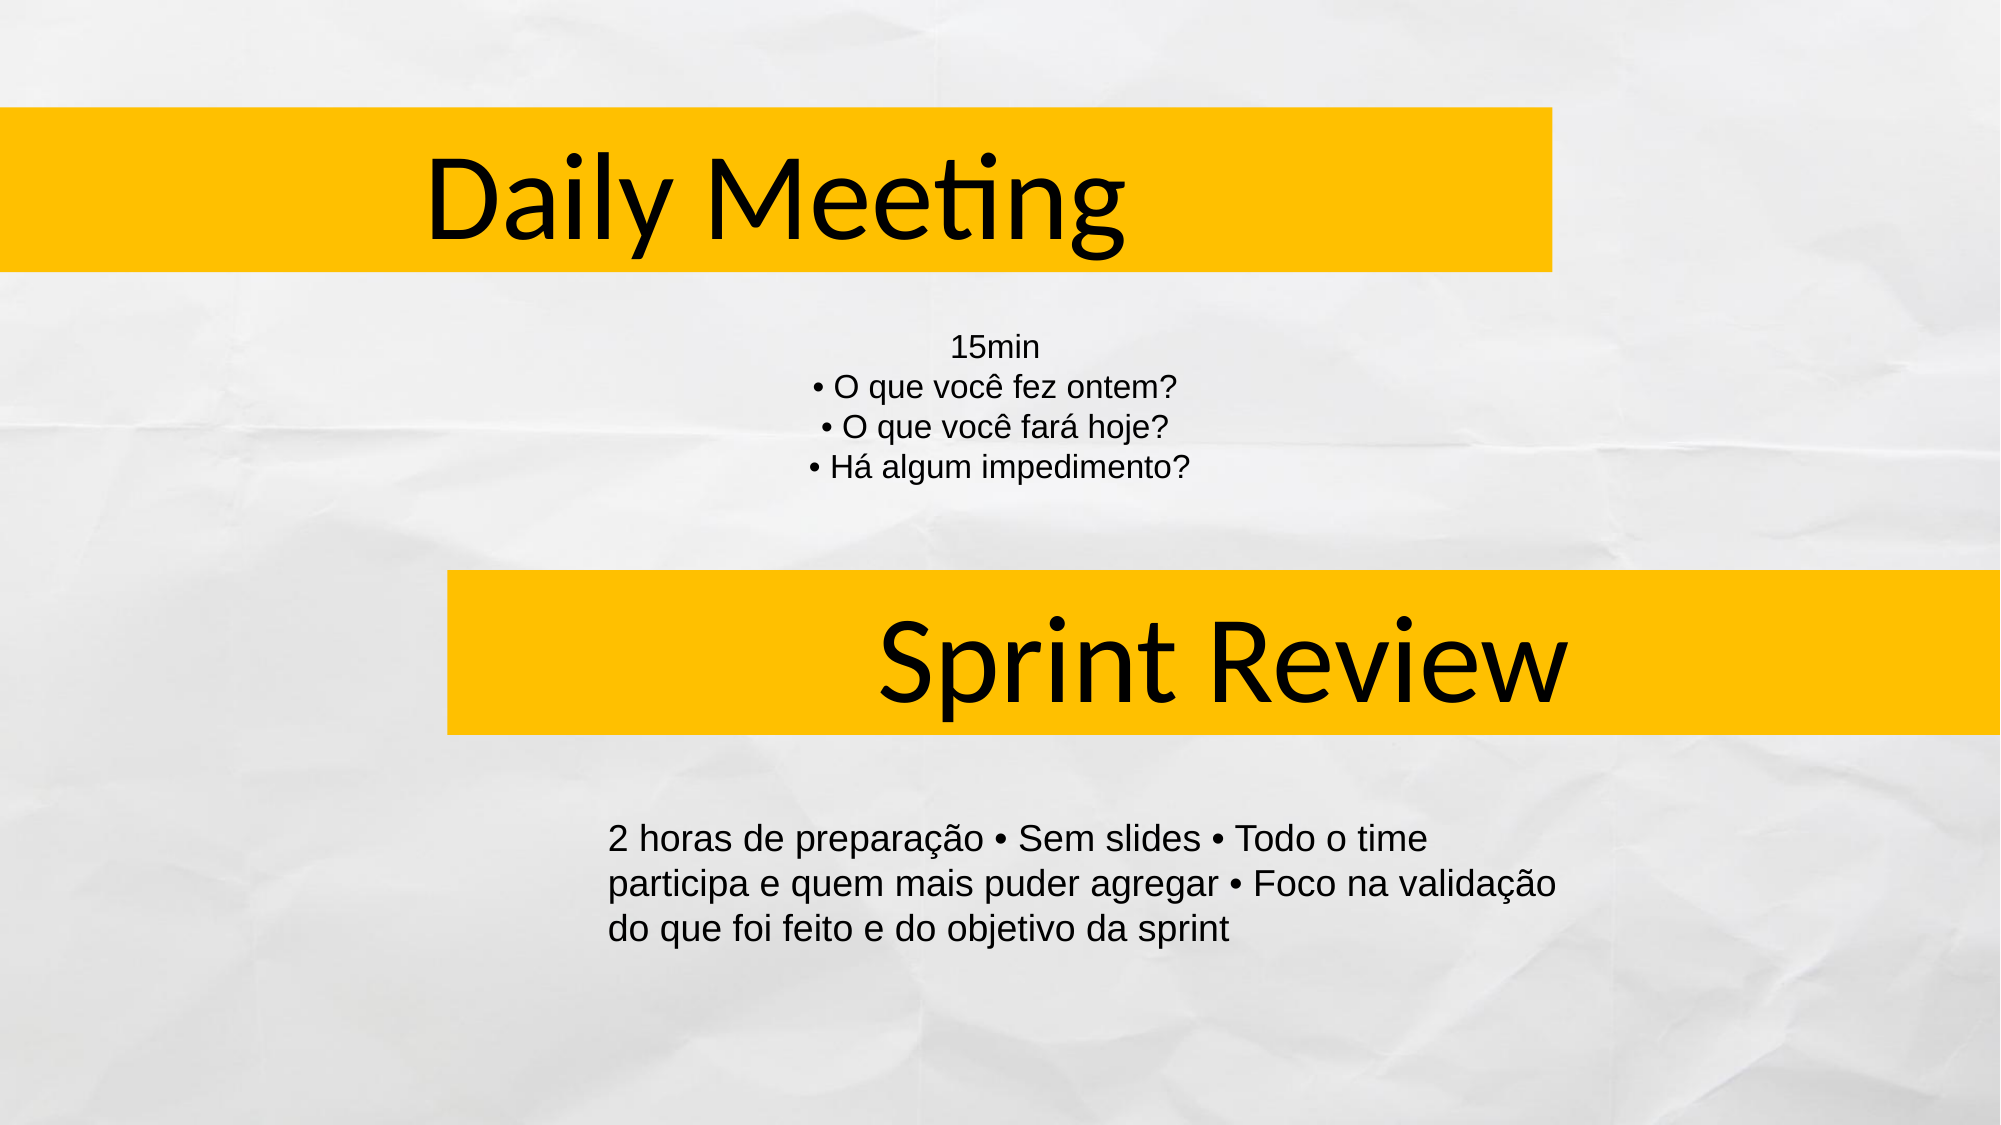

Daily Meeting
15min
• O que você fez ontem?
• O que você fará hoje?
• Há algum impedimento?
Sprint Review
2 horas de preparação • Sem slides • Todo o time participa e quem mais puder agregar • Foco na validação do que foi feito e do objetivo da sprint